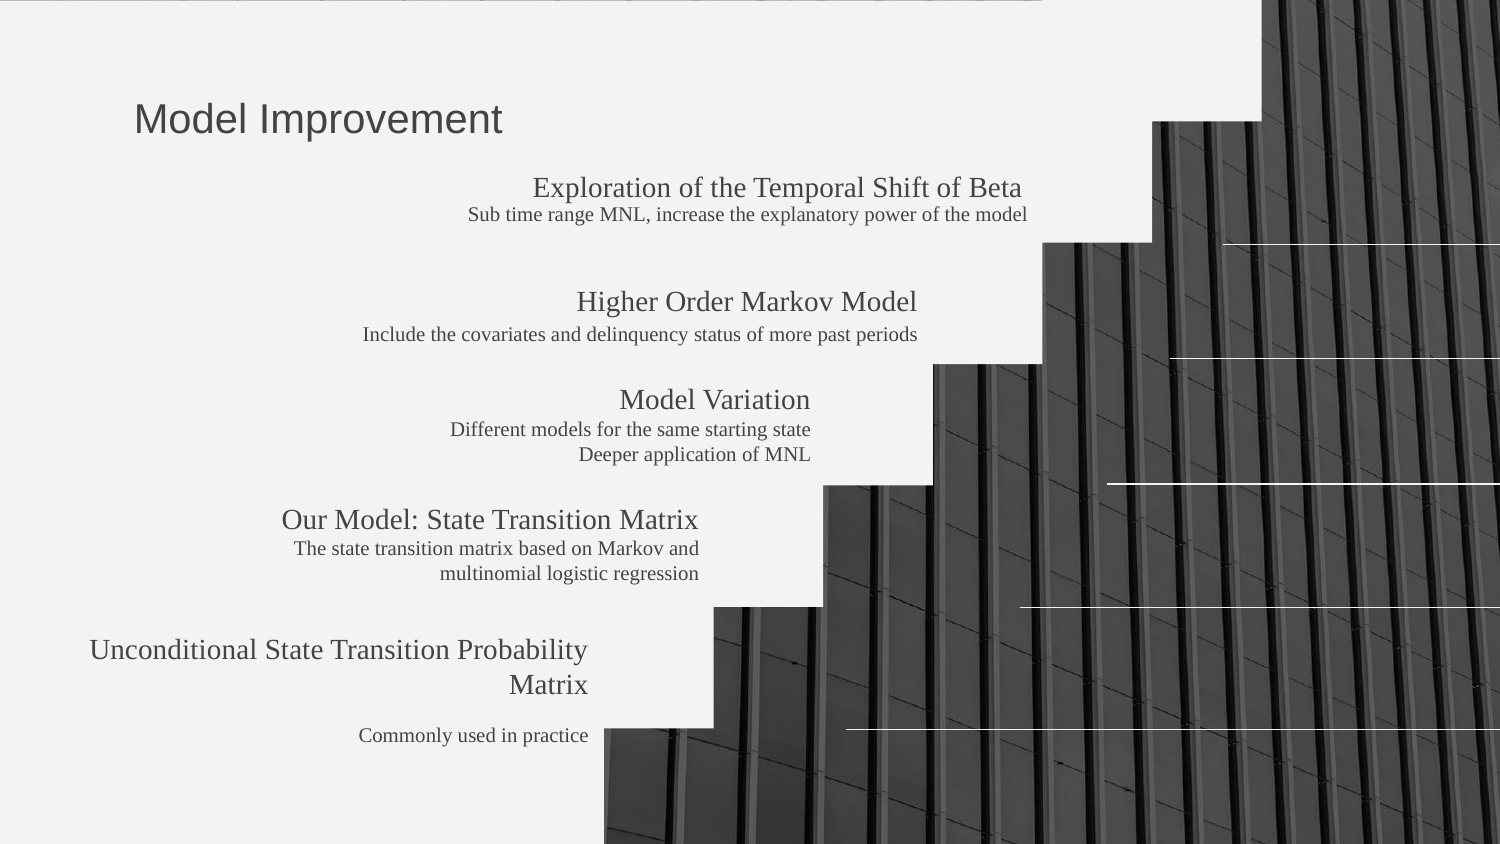

# Model Improvement
Exploration of the Temporal Shift of Beta
Sub time range MNL, increase the explanatory power of the model
Higher Order Markov Model
Include the covariates and delinquency status of more past periods
Model Variation
Different models for the same starting state
Deeper application of MNL
Our Model: State Transition Matrix
The state transition matrix based on Markov and multinomial logistic regression
Unconditional State Transition Probability Matrix
Commonly used in practice